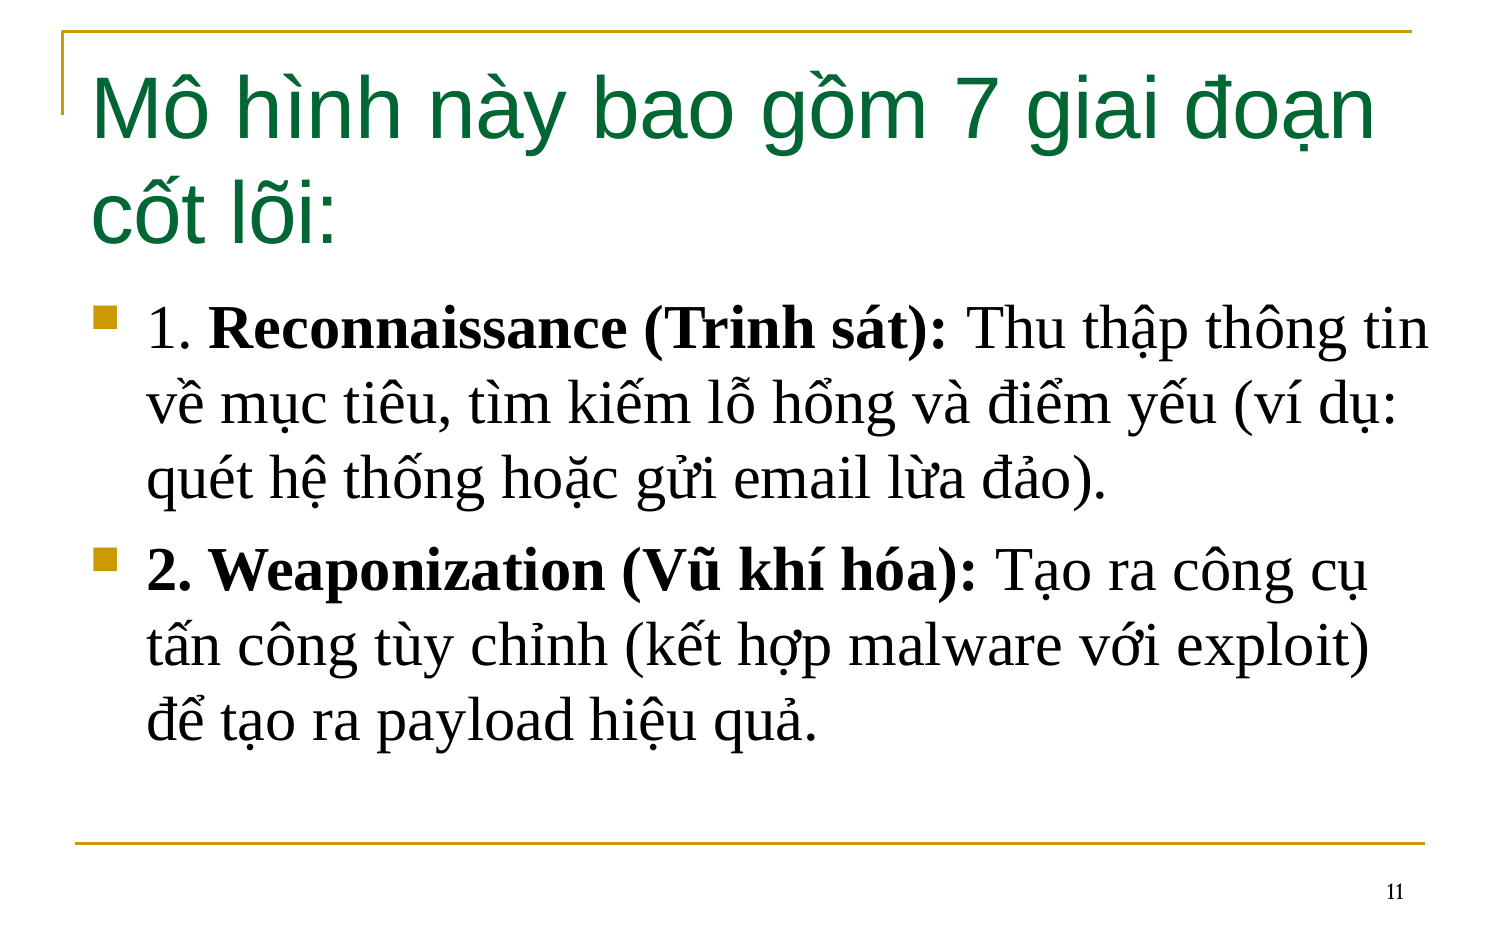

# Mô hình này bao gồm 7 giai đoạn cốt lõi:
1. Reconnaissance (Trinh sát): Thu thập thông tin về mục tiêu, tìm kiếm lỗ hổng và điểm yếu (ví dụ: quét hệ thống hoặc gửi email lừa đảo).
2. Weaponization (Vũ khí hóa): Tạo ra công cụ tấn công tùy chỉnh (kết hợp malware với exploit) để tạo ra payload hiệu quả.

11